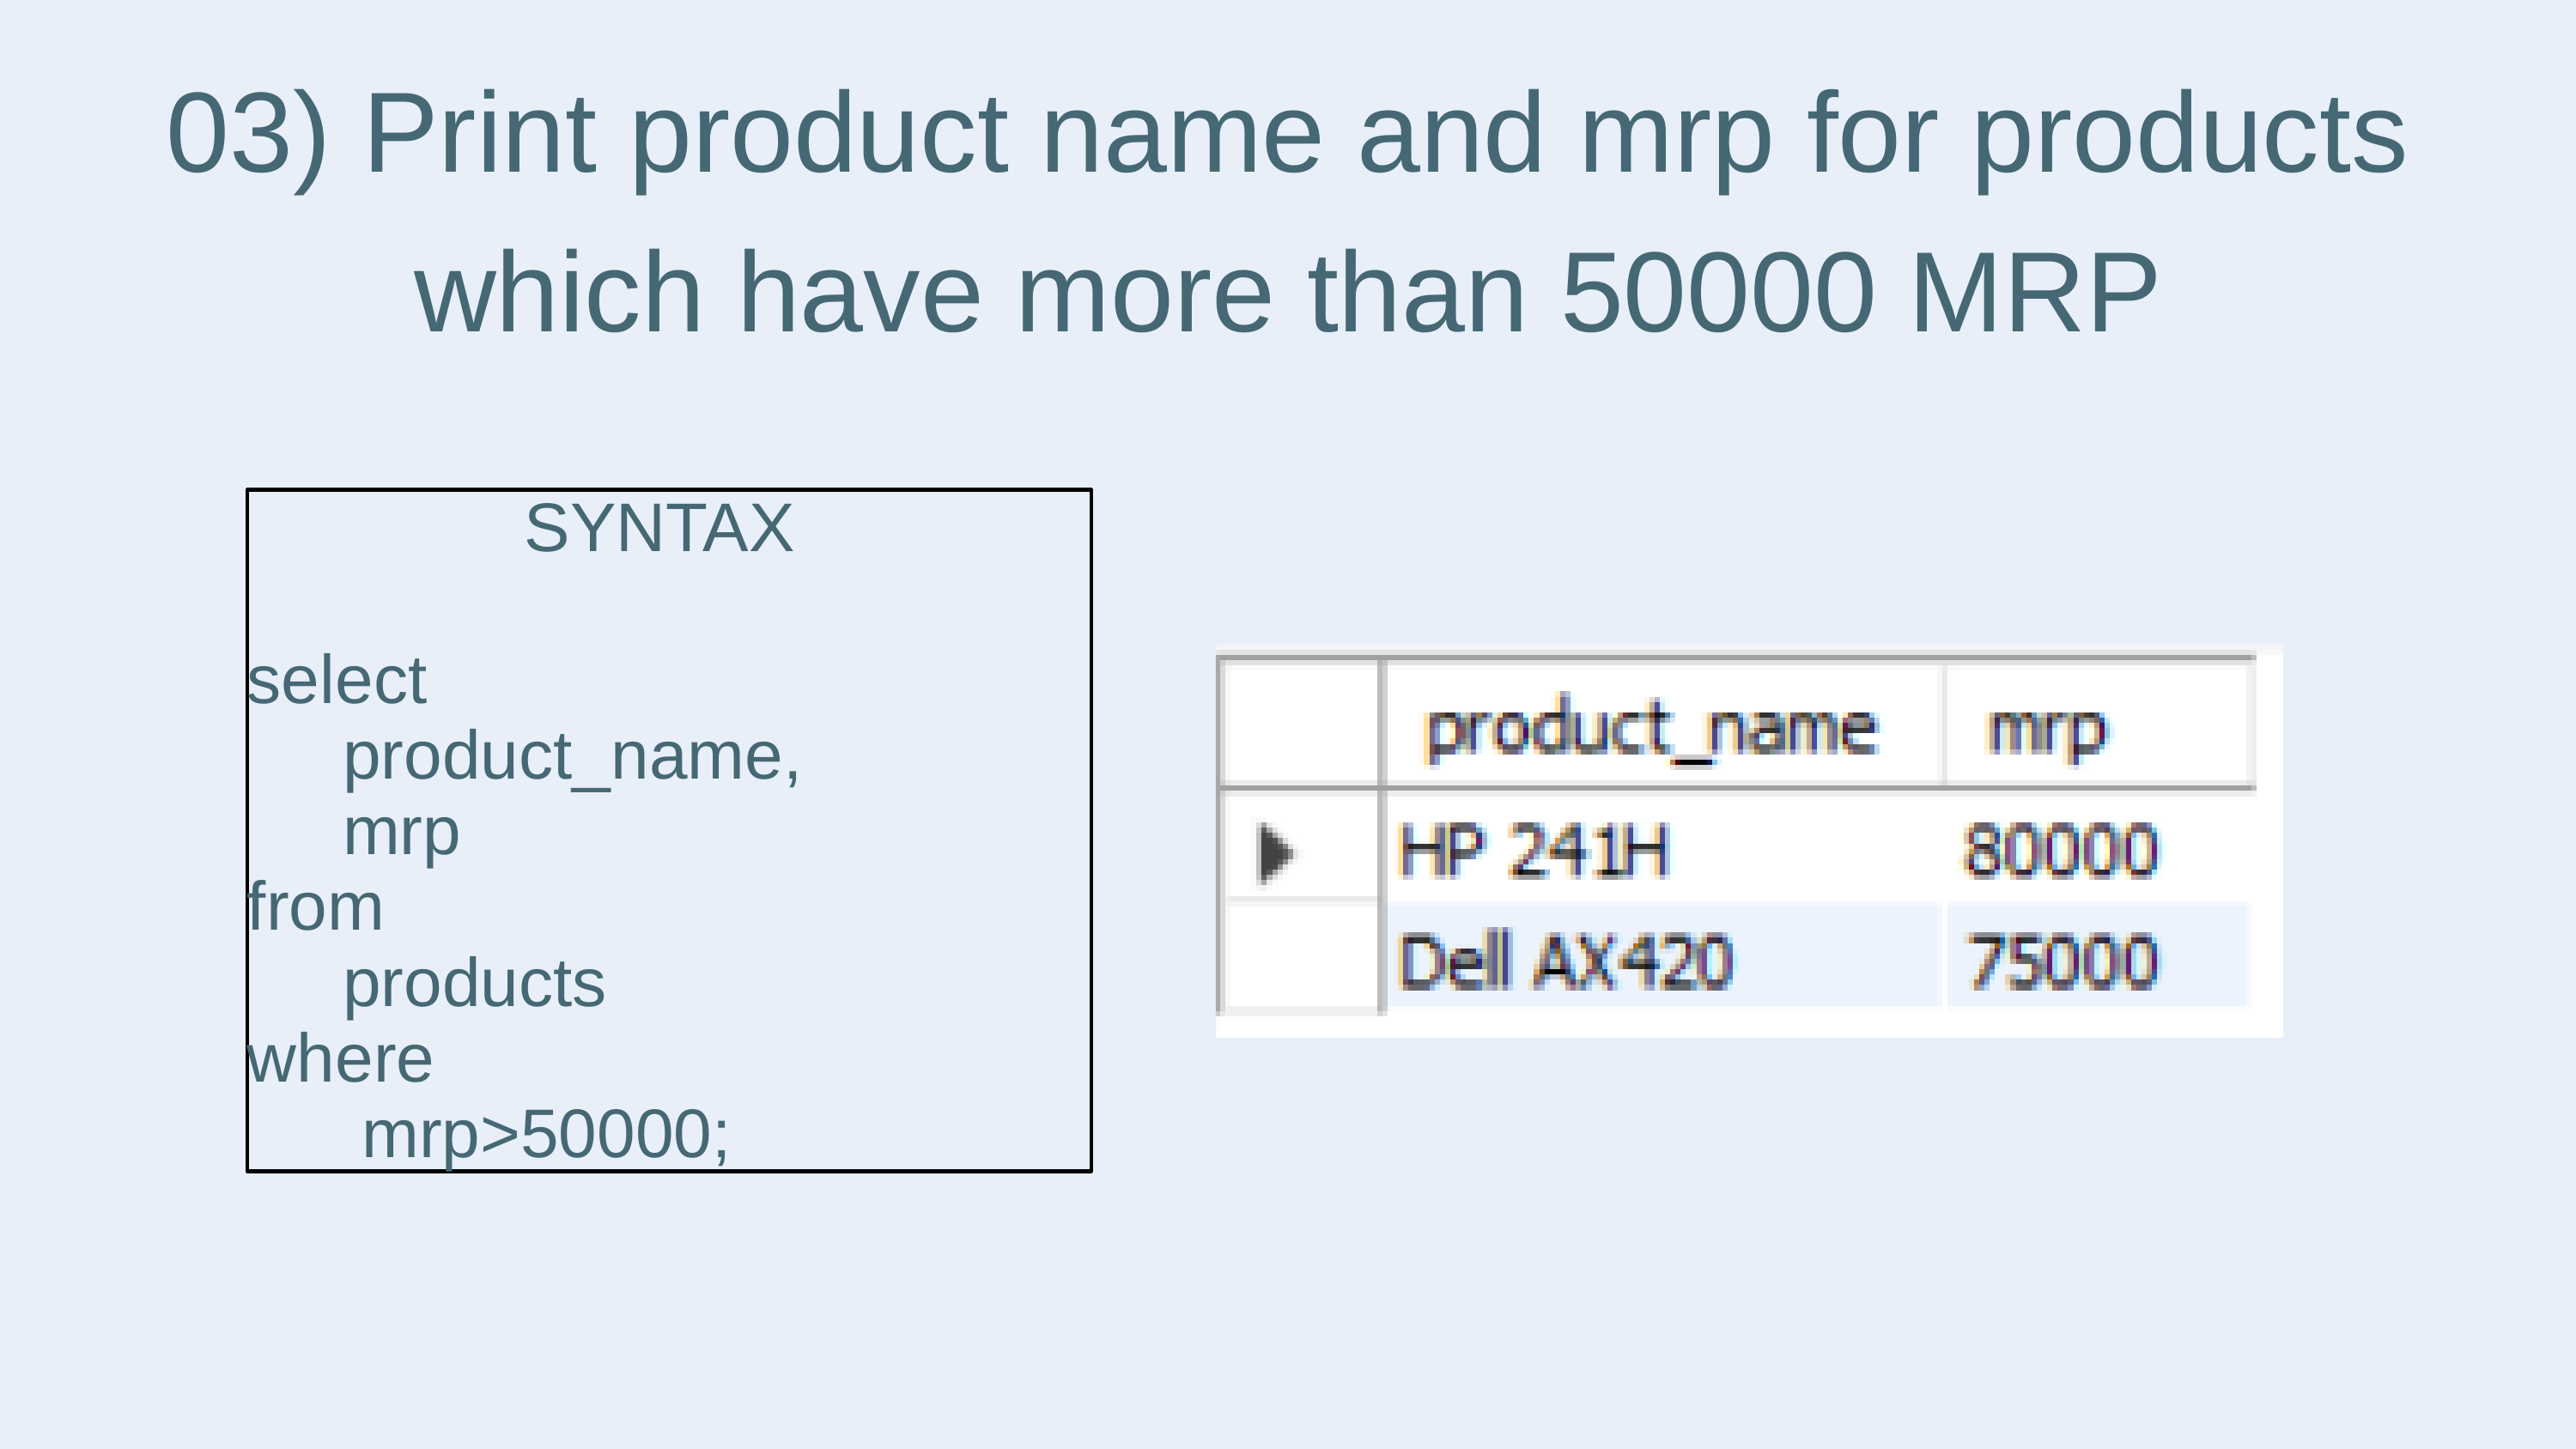

03) Print product name and mrp for products which have more than 50000 MRP
SYNTAX

select
     product_name,
     mrp
from
     products
where
      mrp>50000;